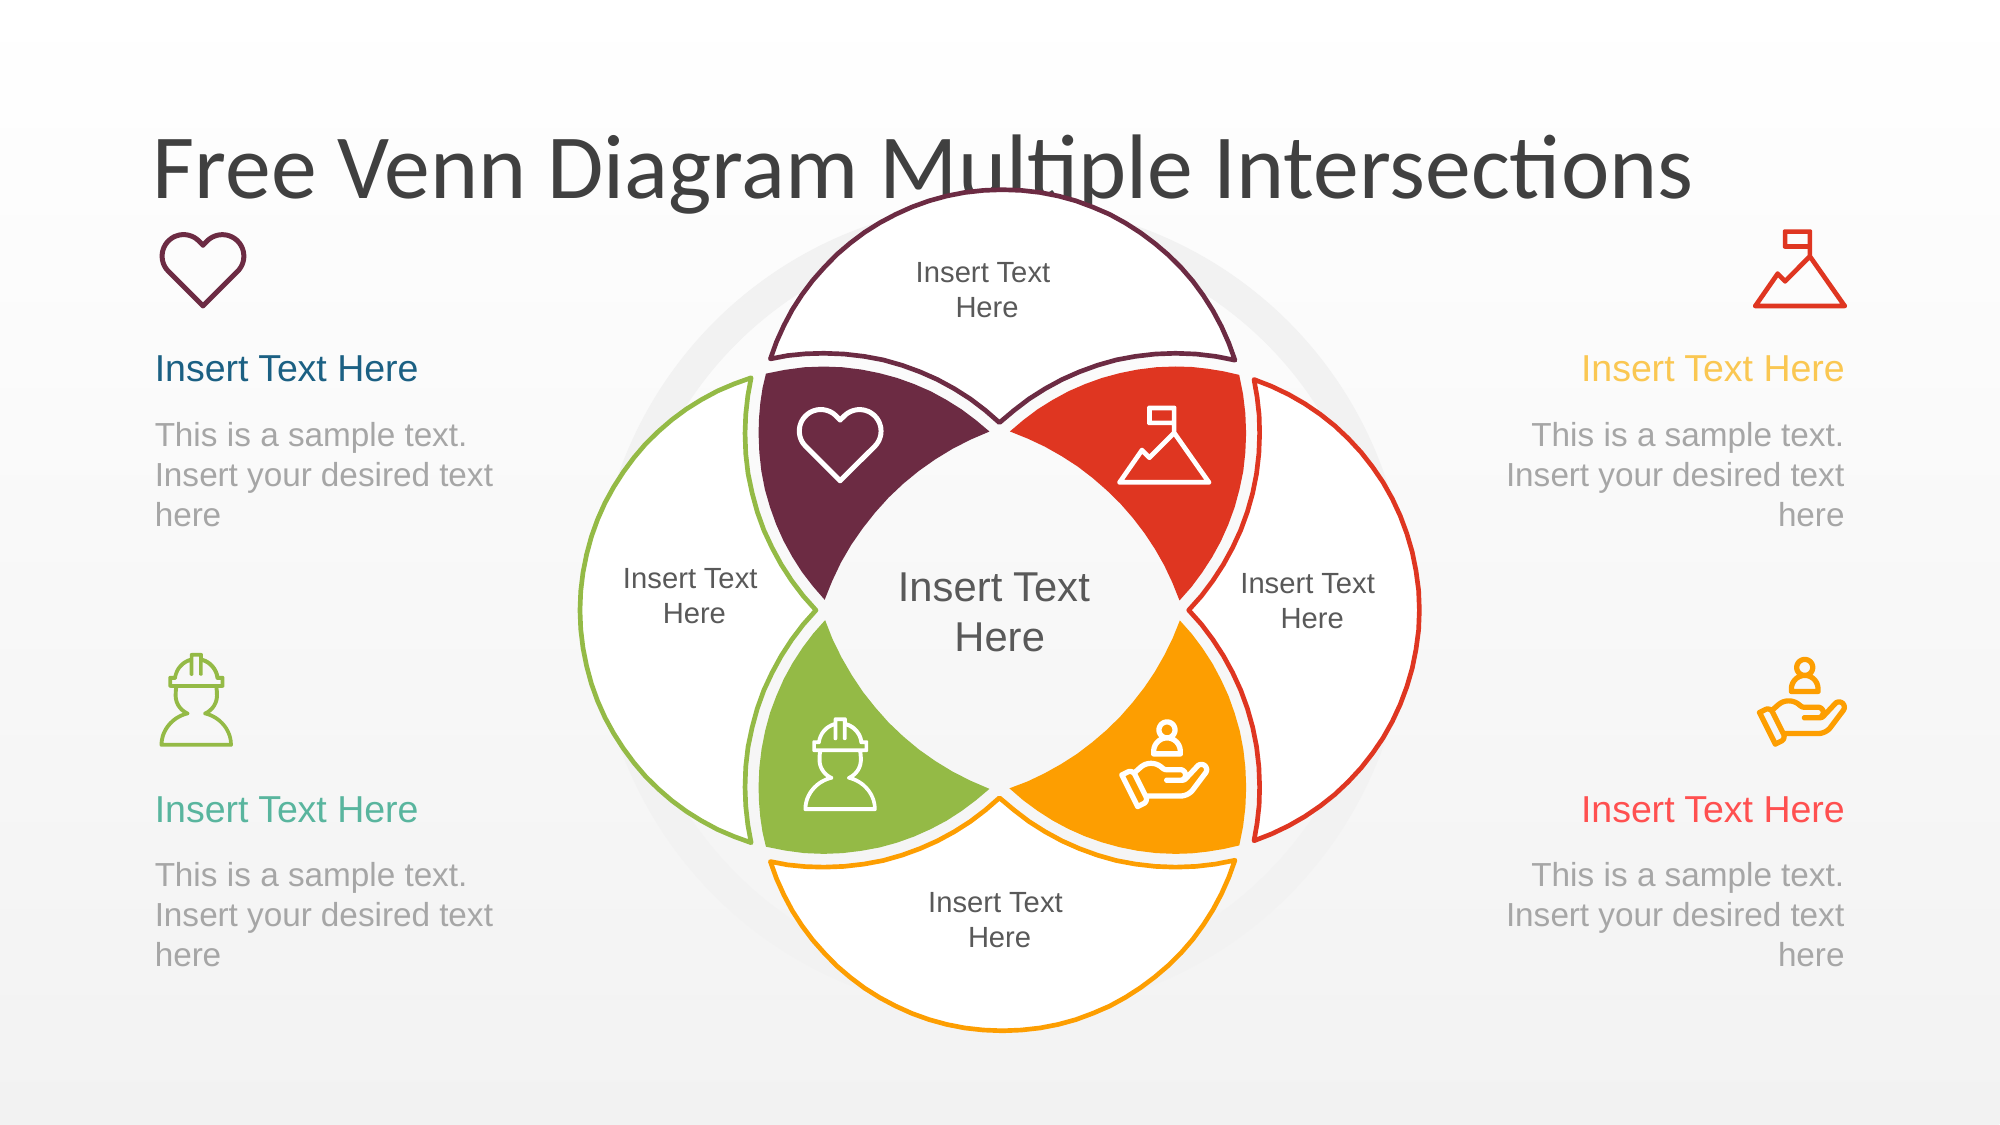

# Free Venn Diagram Multiple Intersections

Insert Text
Here
Insert Text Here
Insert Text Here

This is a sample text. Insert your desired text here
This is a sample text. Insert your desired text here

Insert Text
Here
Insert Text
Here
Insert Text
Here

Insert Text Here
Insert Text Here

This is a sample text. Insert your desired text here
This is a sample text. Insert your desired text here
Insert Text
Here